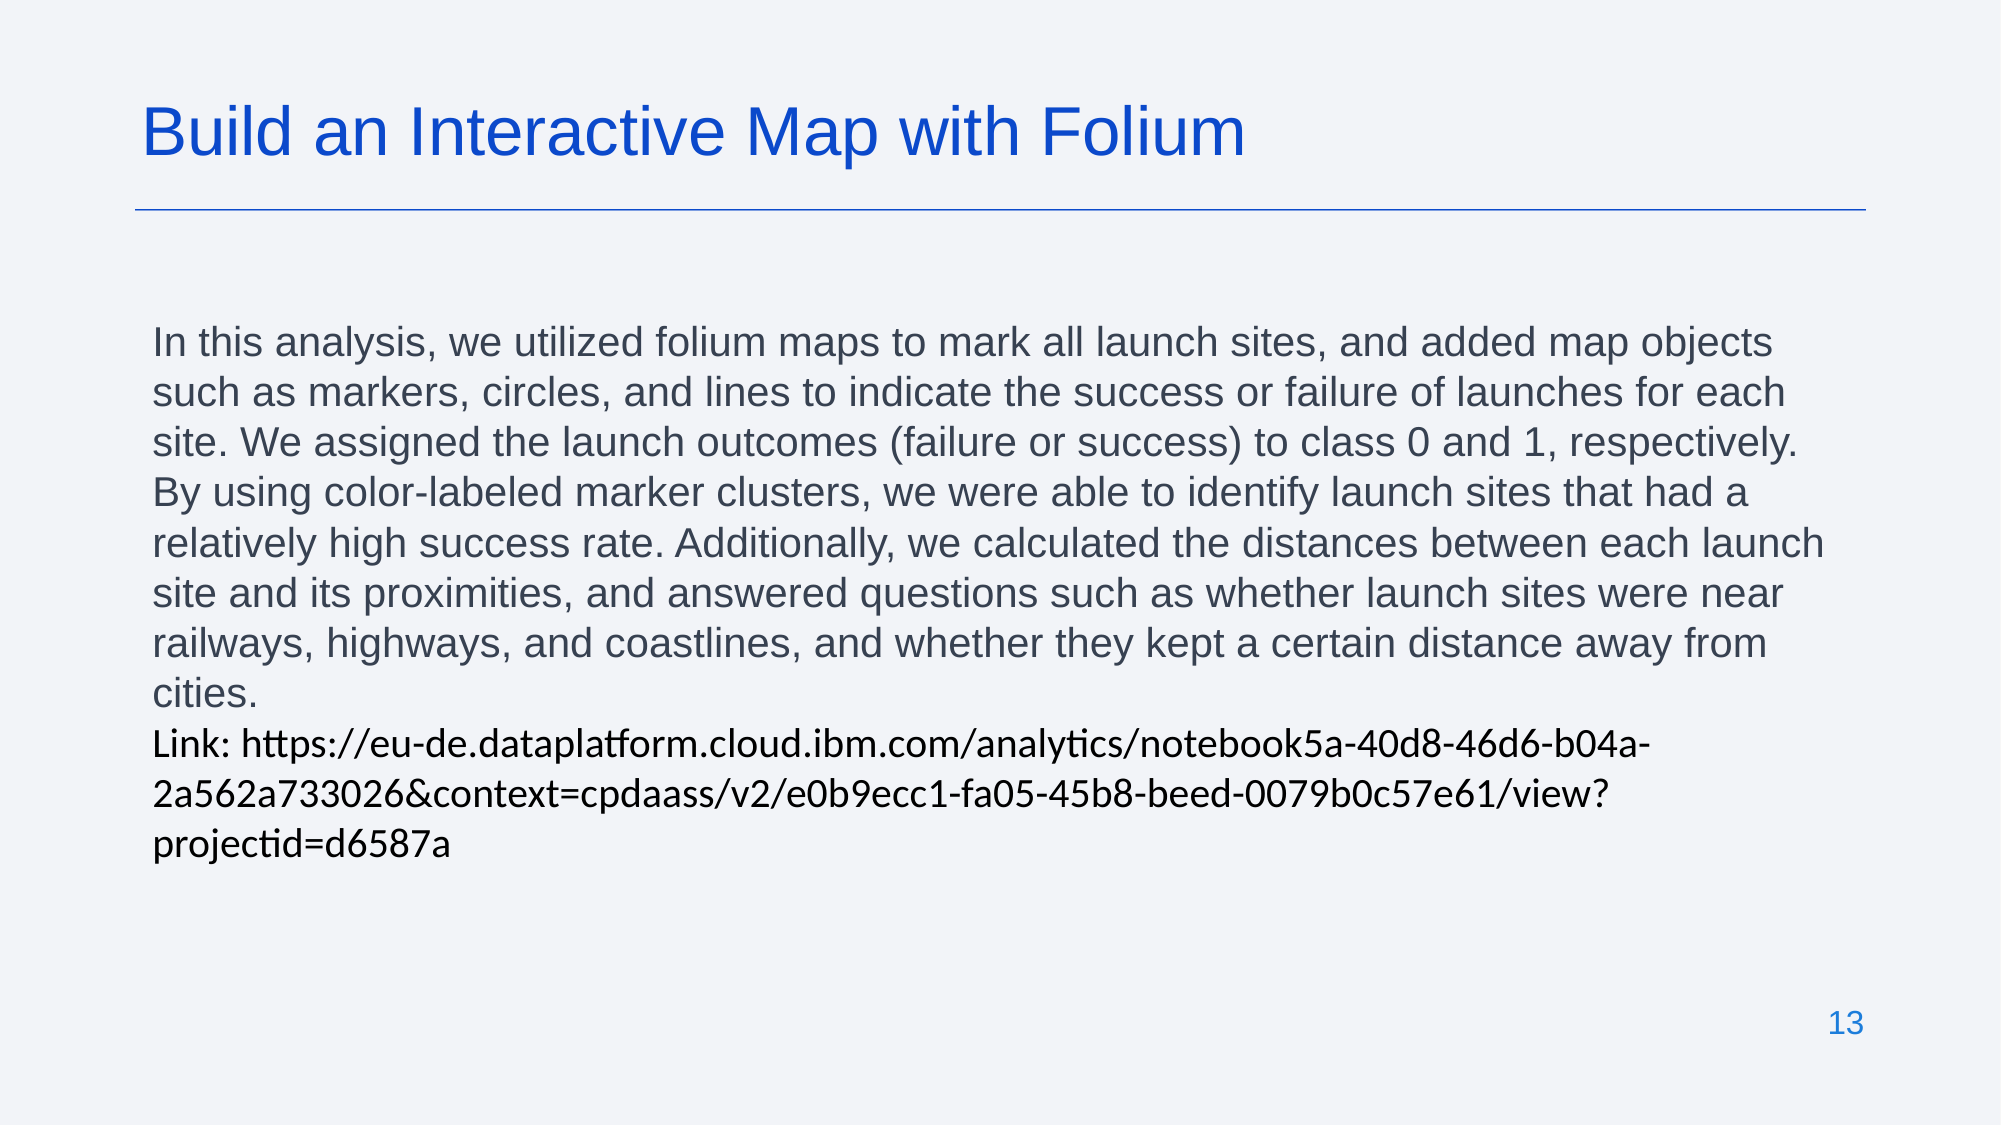

Build an Interactive Map with Folium
In this analysis, we utilized folium maps to mark all launch sites, and added map objects such as markers, circles, and lines to indicate the success or failure of launches for each site. We assigned the launch outcomes (failure or success) to class 0 and 1, respectively. By using color-labeled marker clusters, we were able to identify launch sites that had a relatively high success rate. Additionally, we calculated the distances between each launch site and its proximities, and answered questions such as whether launch sites were near railways, highways, and coastlines, and whether they kept a certain distance away from cities.
Link: https://eu-de.dataplatform.cloud.ibm.com/analytics/notebook5a-40d8-46d6-b04a-2a562a733026&context=cpdaass/v2/e0b9ecc1-fa05-45b8-beed-0079b0c57e61/view?projectid=d6587a
13